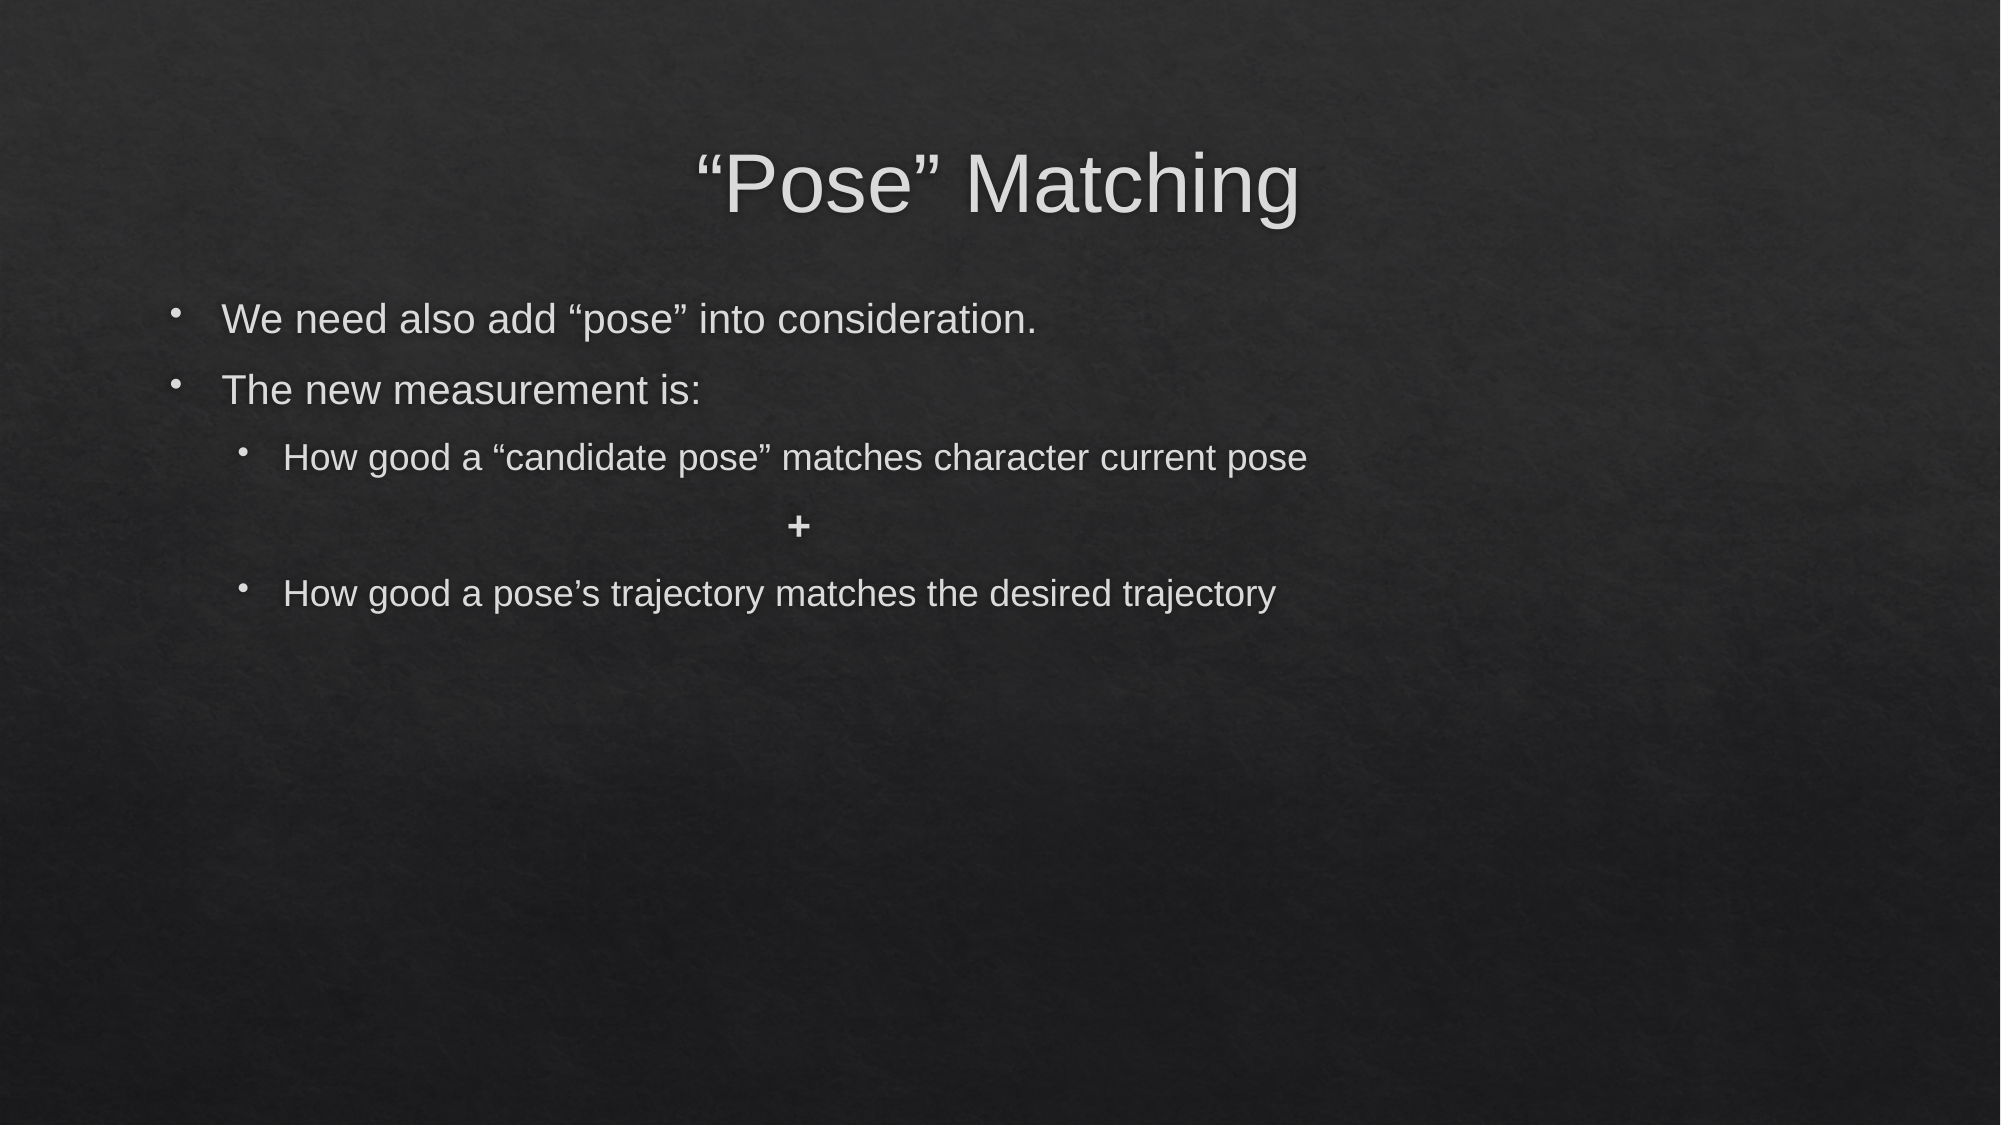

# “Pose” Matching
We need also add “pose” into consideration.
The new measurement is:
How good a “candidate pose” matches character current pose
	+
How good a pose’s trajectory matches the desired trajectory